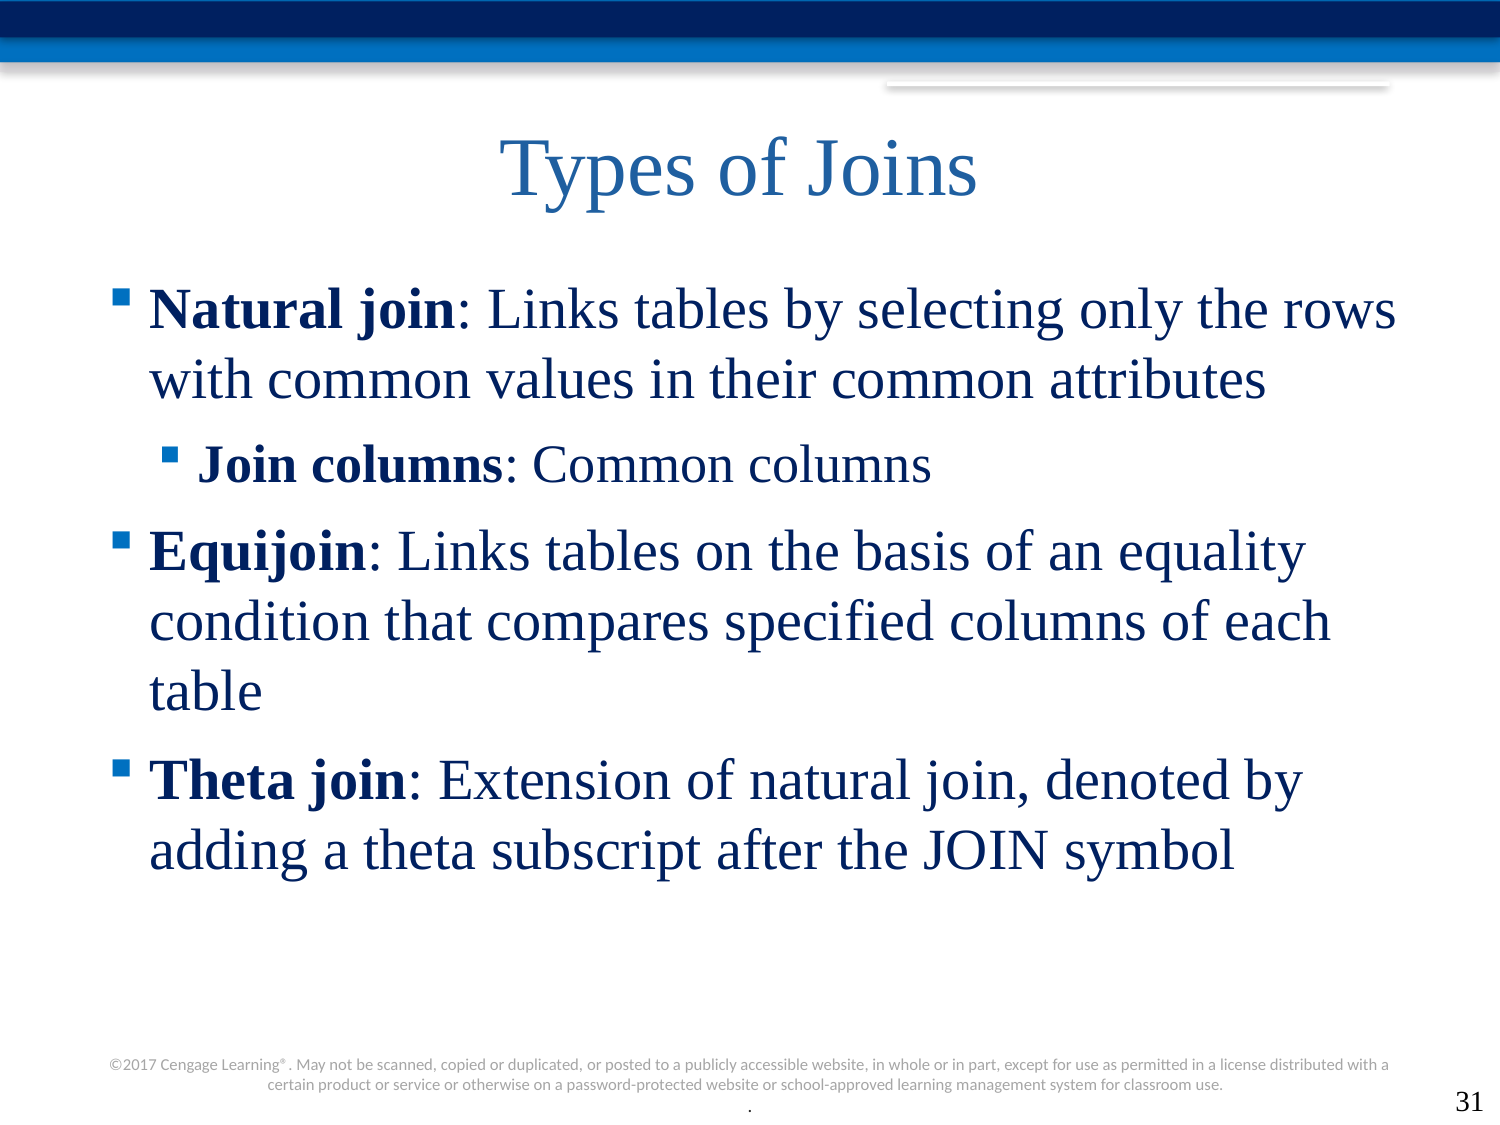

# Types of Joins
Natural join: Links tables by selecting only the rows with common values in their common attributes
Join columns: Common columns
Equijoin: Links tables on the basis of an equality condition that compares specified columns of each table
Theta join: Extension of natural join, denoted by adding a theta subscript after the JOIN symbol

31